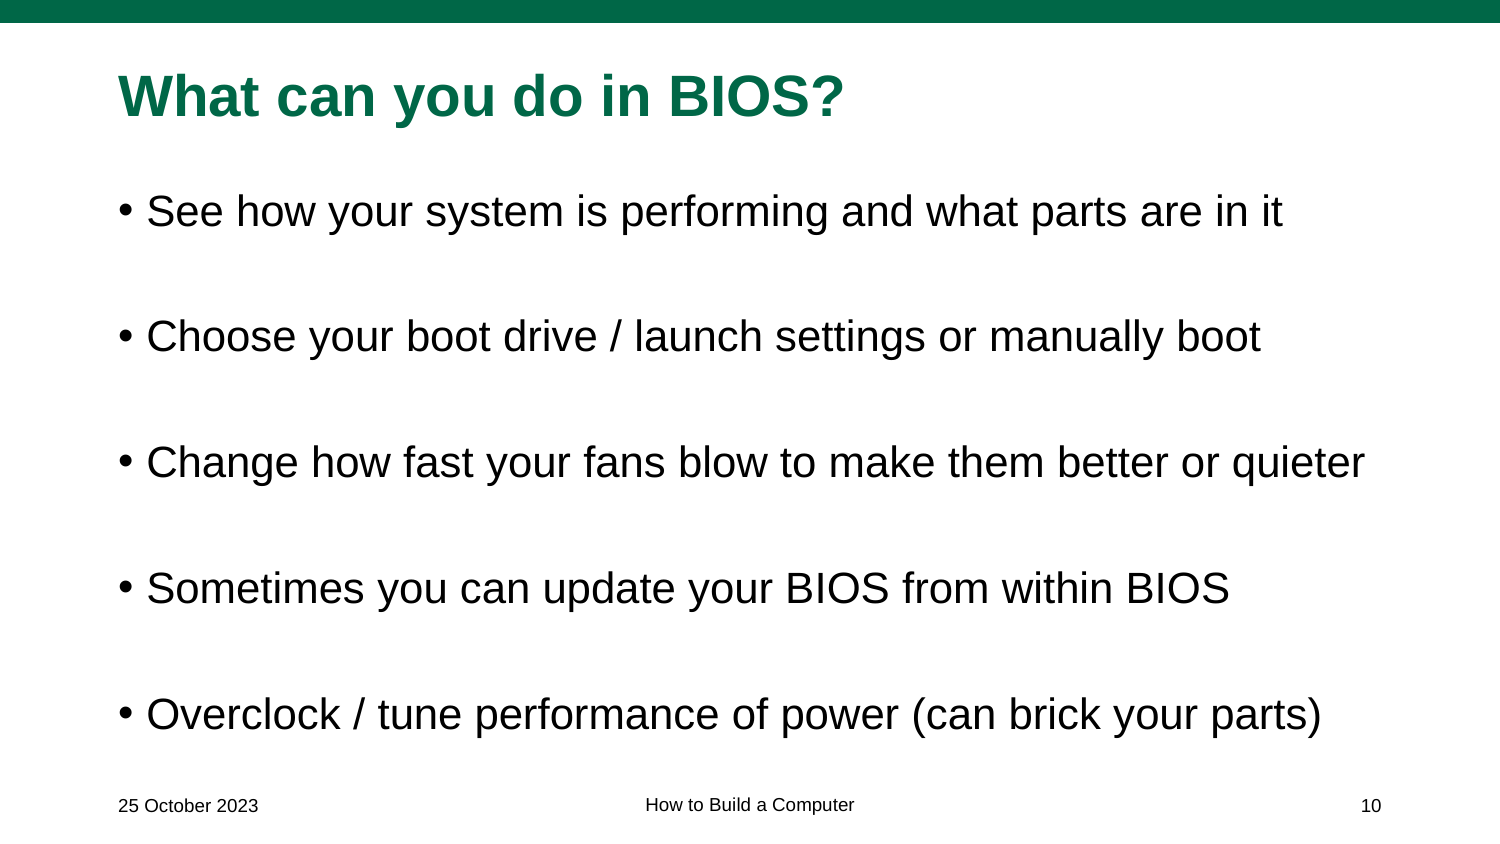

# What can you do in BIOS?
See how your system is performing and what parts are in it

Choose your boot drive / launch settings or manually boot

Change how fast your fans blow to make them better or quieter

Sometimes you can update your BIOS from within BIOS

Overclock / tune performance of power (can brick your parts)
How to Build a Computer
25 October 2023
10